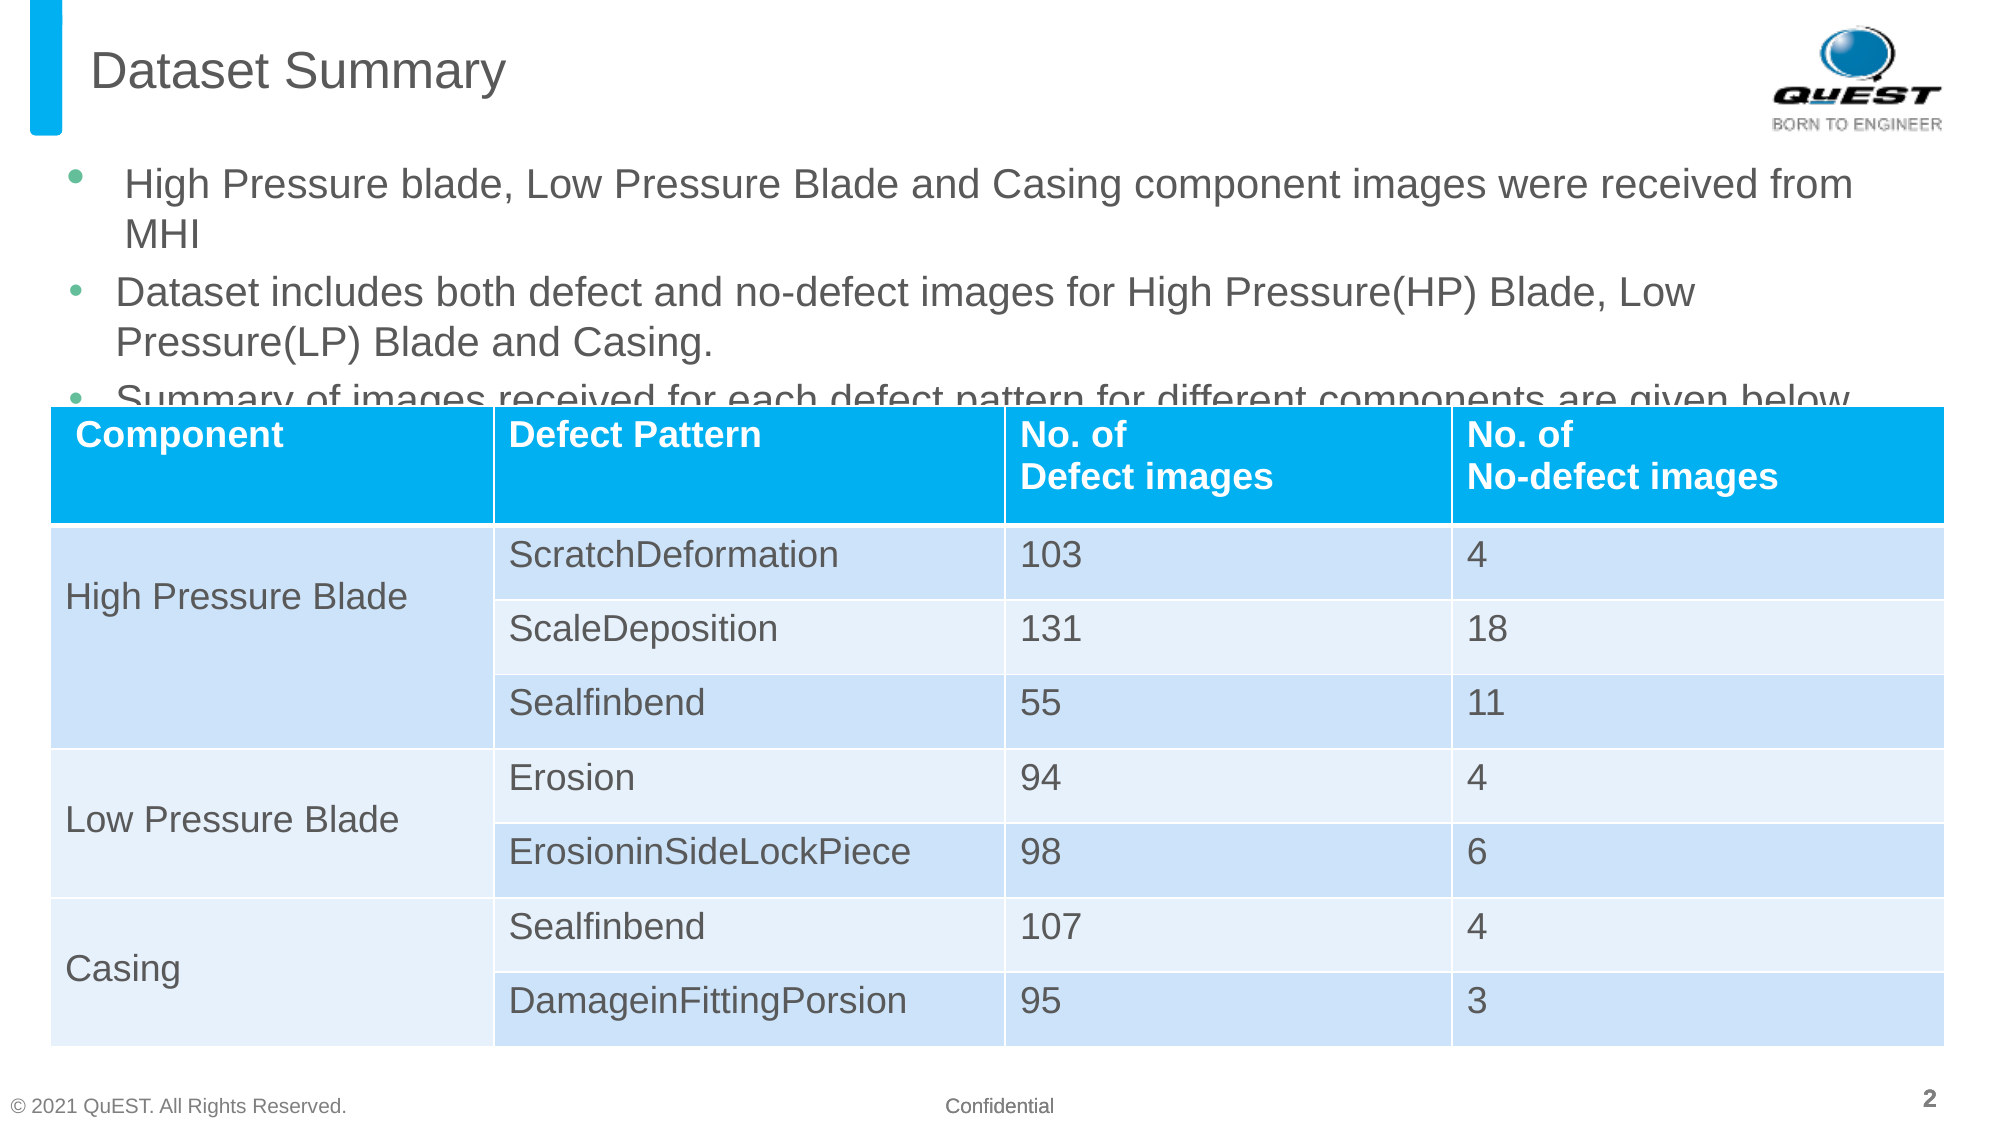

# Dataset Summary
High Pressure blade, Low Pressure Blade and Casing component images were received from MHI
Dataset includes both defect and no-defect images for High Pressure(HP) Blade, Low Pressure(LP) Blade and Casing.
Summary of images received for each defect pattern for different components are given below

| Component | Defect Pattern | No. of Defect images | No. of No-defect images |
| --- | --- | --- | --- |
| High Pressure Blade | ScratchDeformation | 103 | 4 |
|  | ScaleDeposition | 131 | 18 |
|  | Sealfinbend | 55 | 11 |
| Low Pressure Blade | Erosion | 94 | 4 |
|  | ErosioninSideLockPiece | 98 | 6 |
| Casing | Sealfinbend | 107 | 4 |
|  | DamageinFittingPorsion | 95 | 3 |